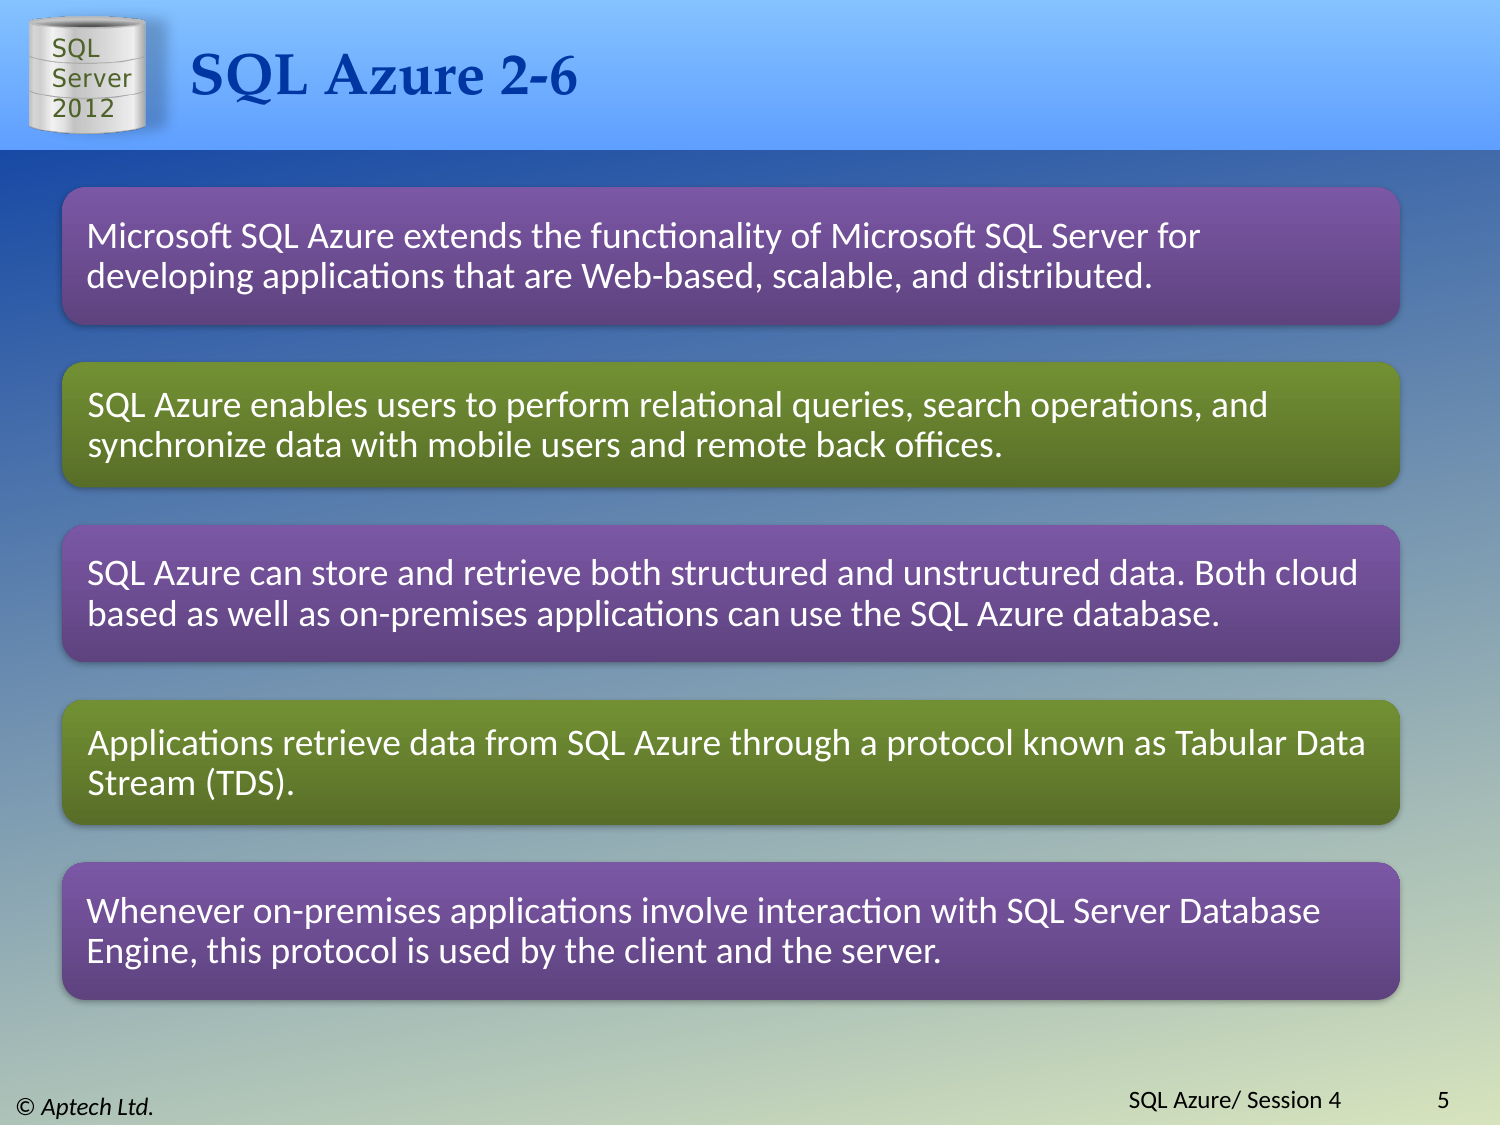

# SQL Azure 2-6

Microsoft SQL Azure extends the functionality of Microsoft SQL Server for developing applications that are Web-based, scalable, and distributed.

SQL Azure enables users to perform relational queries, search operations, and synchronize data with mobile users and remote back offices.

SQL Azure can store and retrieve both structured and unstructured data. Both cloud based as well as on-premises applications can use the SQL Azure database.

Applications retrieve data from SQL Azure through a protocol known as Tabular Data Stream (TDS).

Whenever on-premises applications involve interaction with SQL Server Database Engine, this protocol is used by the client and the server.
SQL Azure/ Session 4
5